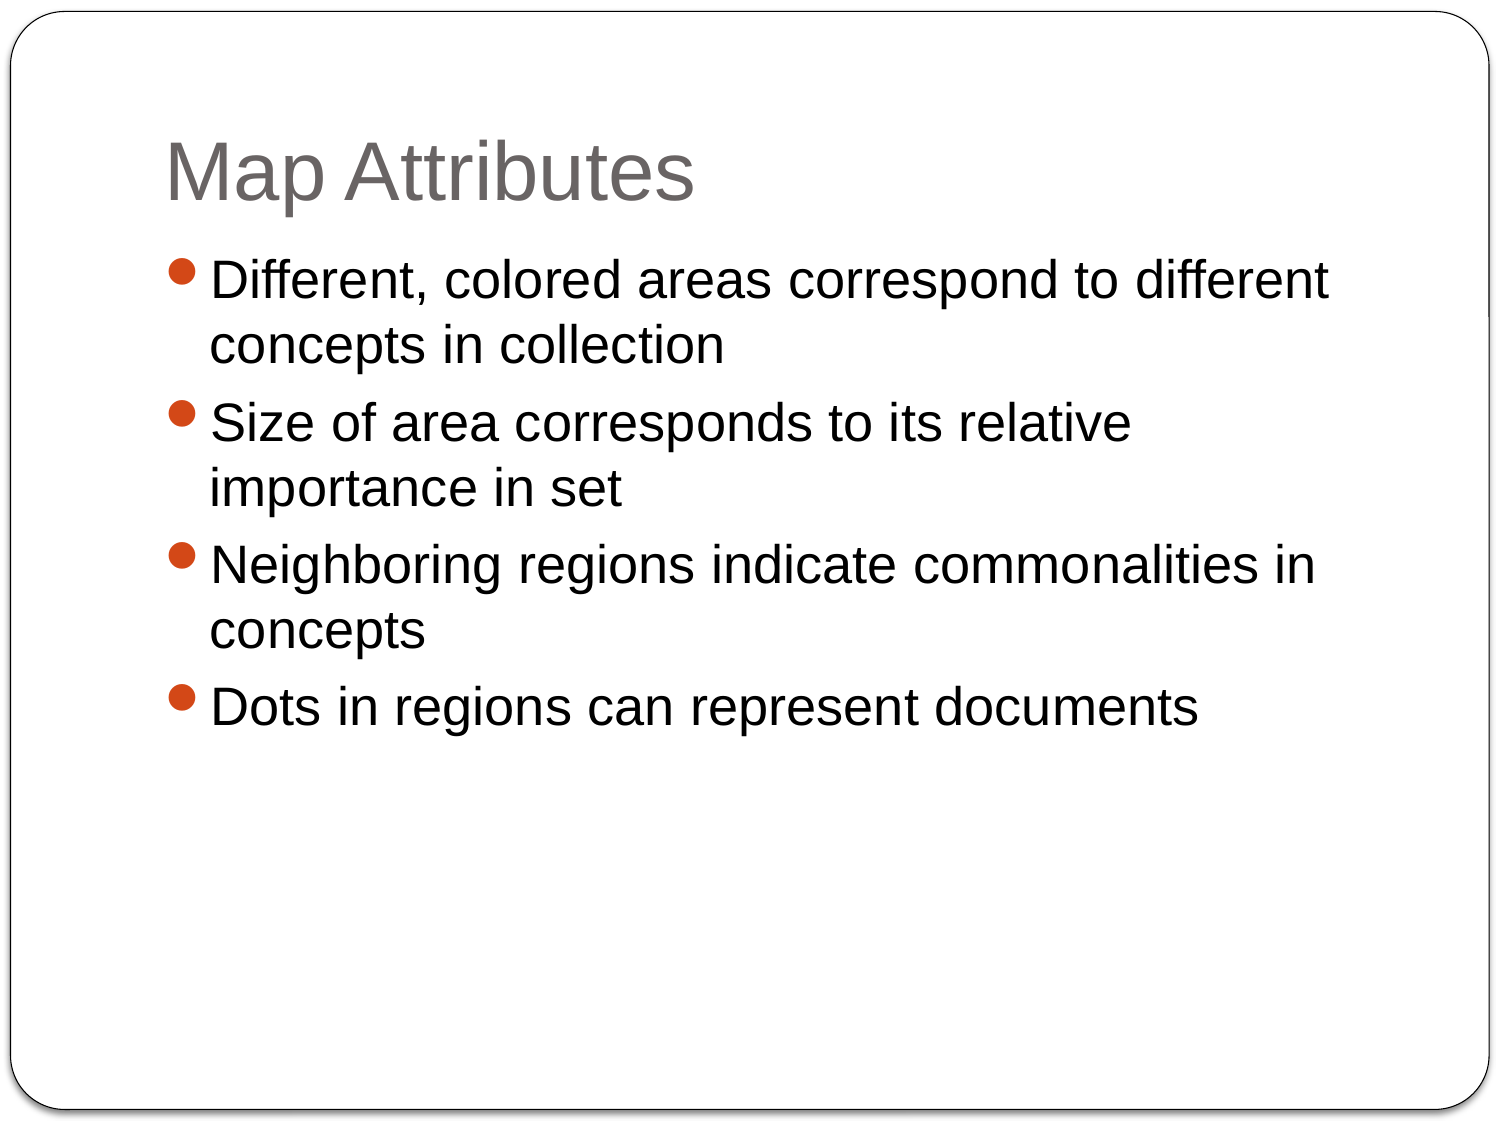

# Map Attributes
Different, colored areas correspond to different concepts in collection
Size of area corresponds to its relative importance in set
Neighboring regions indicate commonalities in concepts
Dots in regions can represent documents